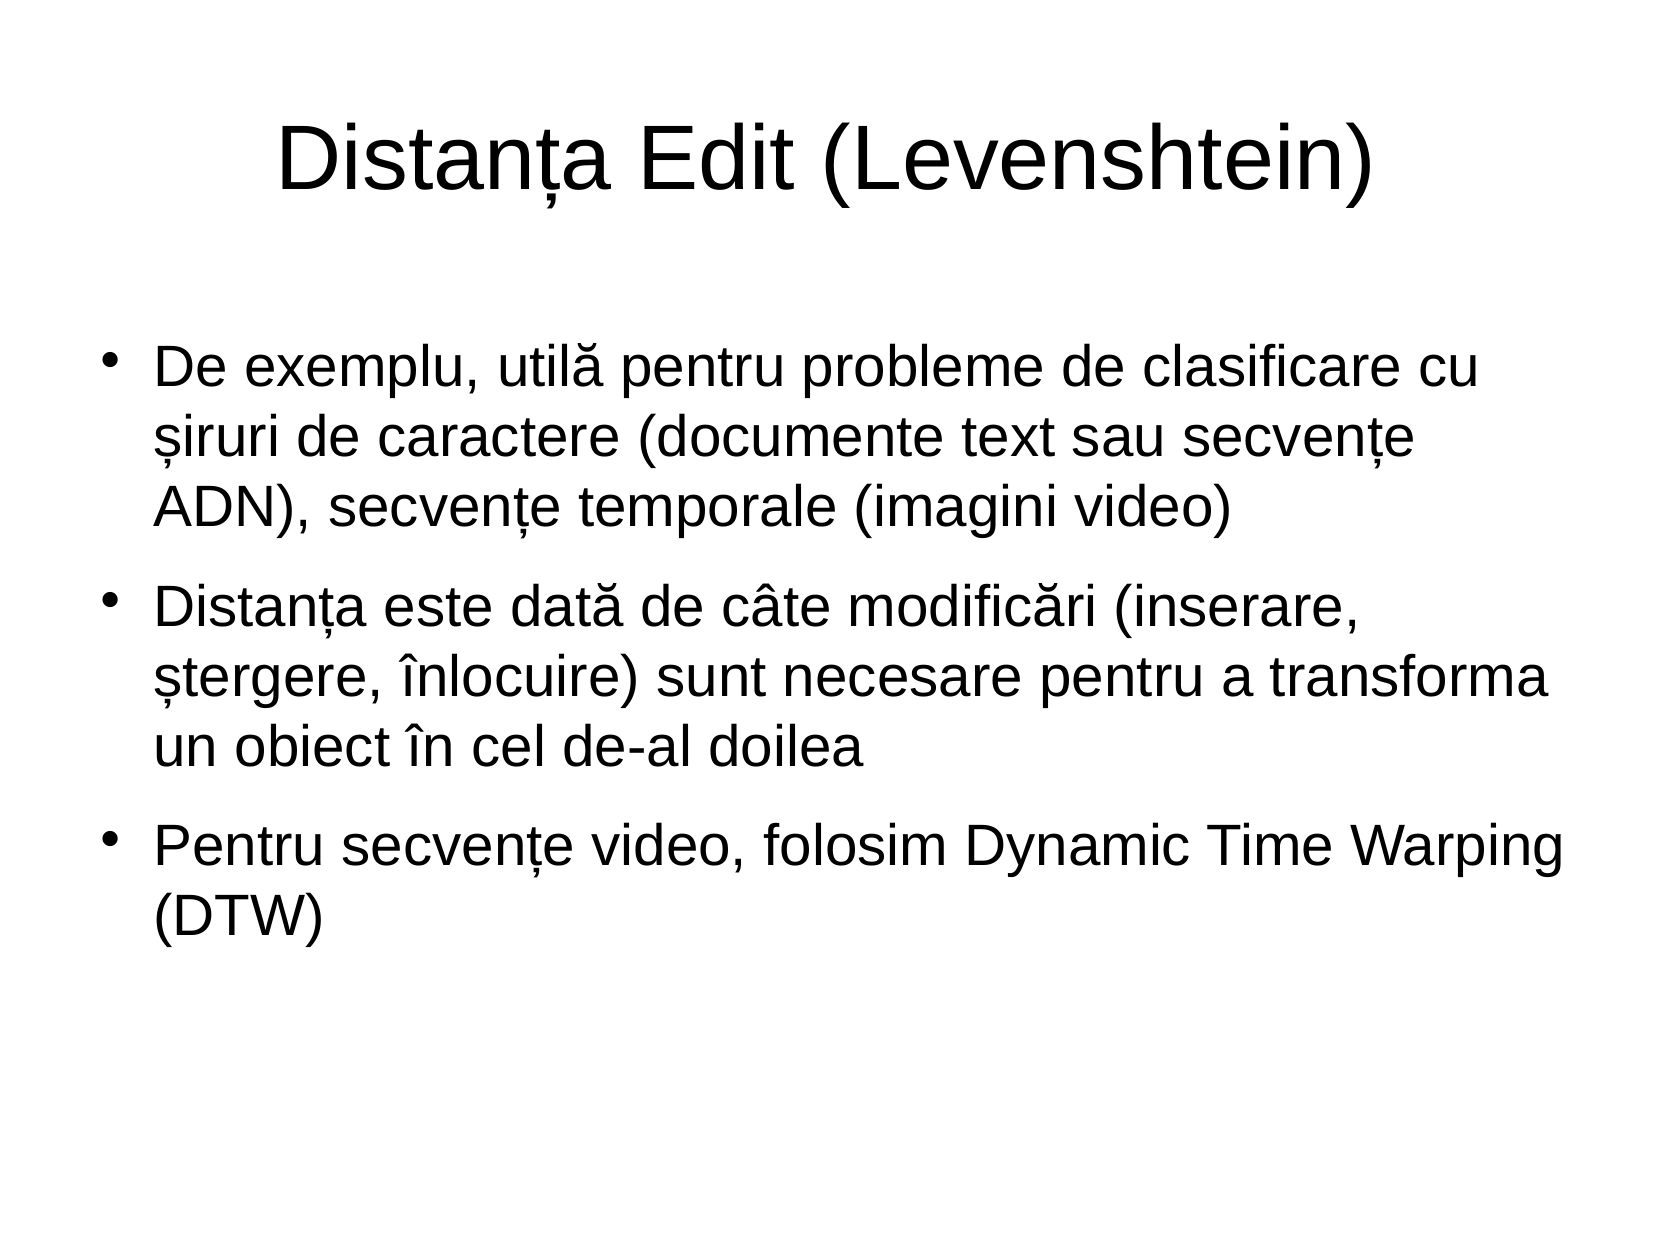

Distanța Edit (Levenshtein)
De exemplu, utilă pentru probleme de clasificare cu șiruri de caractere (documente text sau secvențe ADN), secvențe temporale (imagini video)
Distanța este dată de câte modificări (inserare, ștergere, înlocuire) sunt necesare pentru a transforma un obiect în cel de-al doilea
Pentru secvențe video, folosim Dynamic Time Warping (DTW)